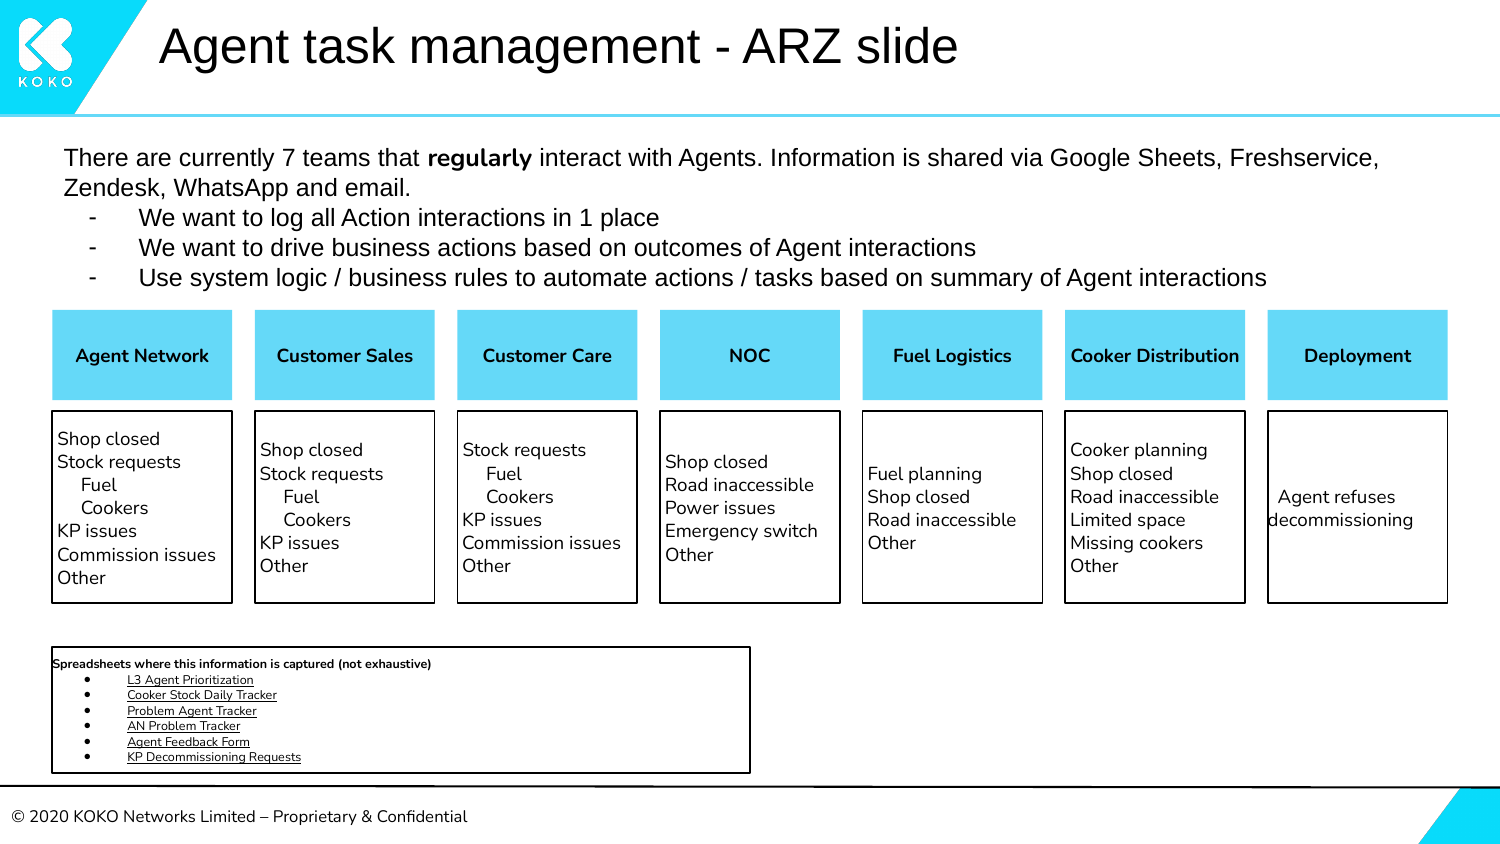

# Agent task management - ARZ slide
There are currently 7 teams that regularly interact with Agents. Information is shared via Google Sheets, Freshservice, Zendesk, WhatsApp and email.
We want to log all Action interactions in 1 place
We want to drive business actions based on outcomes of Agent interactions
Use system logic / business rules to automate actions / tasks based on summary of Agent interactions
Agent Network
Customer Sales
Customer Care
NOC
Fuel Logistics
Cooker Distribution
Deployment
 Shop closed
 Stock requests
      Fuel
      Cookers
 KP issues
 Commission issues
 Other
 Shop closed
 Stock requests
      Fuel
      Cookers
 KP issues
 Other
 Stock requests
      Fuel
      Cookers
 KP issues
 Commission issues
 Other
 Shop closed
 Road inaccessible
 Power issues
 Emergency switch
 Other
 Fuel planning
 Shop closed
 Road inaccessible
 Other
 Cooker planning
 Shop closed
 Road inaccessible
 Limited space
 Missing cookers
 Other
  Agent refuses decommissioning
Spreadsheets where this information is captured (not exhaustive)
L3 Agent Prioritization
Cooker Stock Daily Tracker
Problem Agent Tracker
AN Problem Tracker
Agent Feedback Form
KP Decommissioning Requests